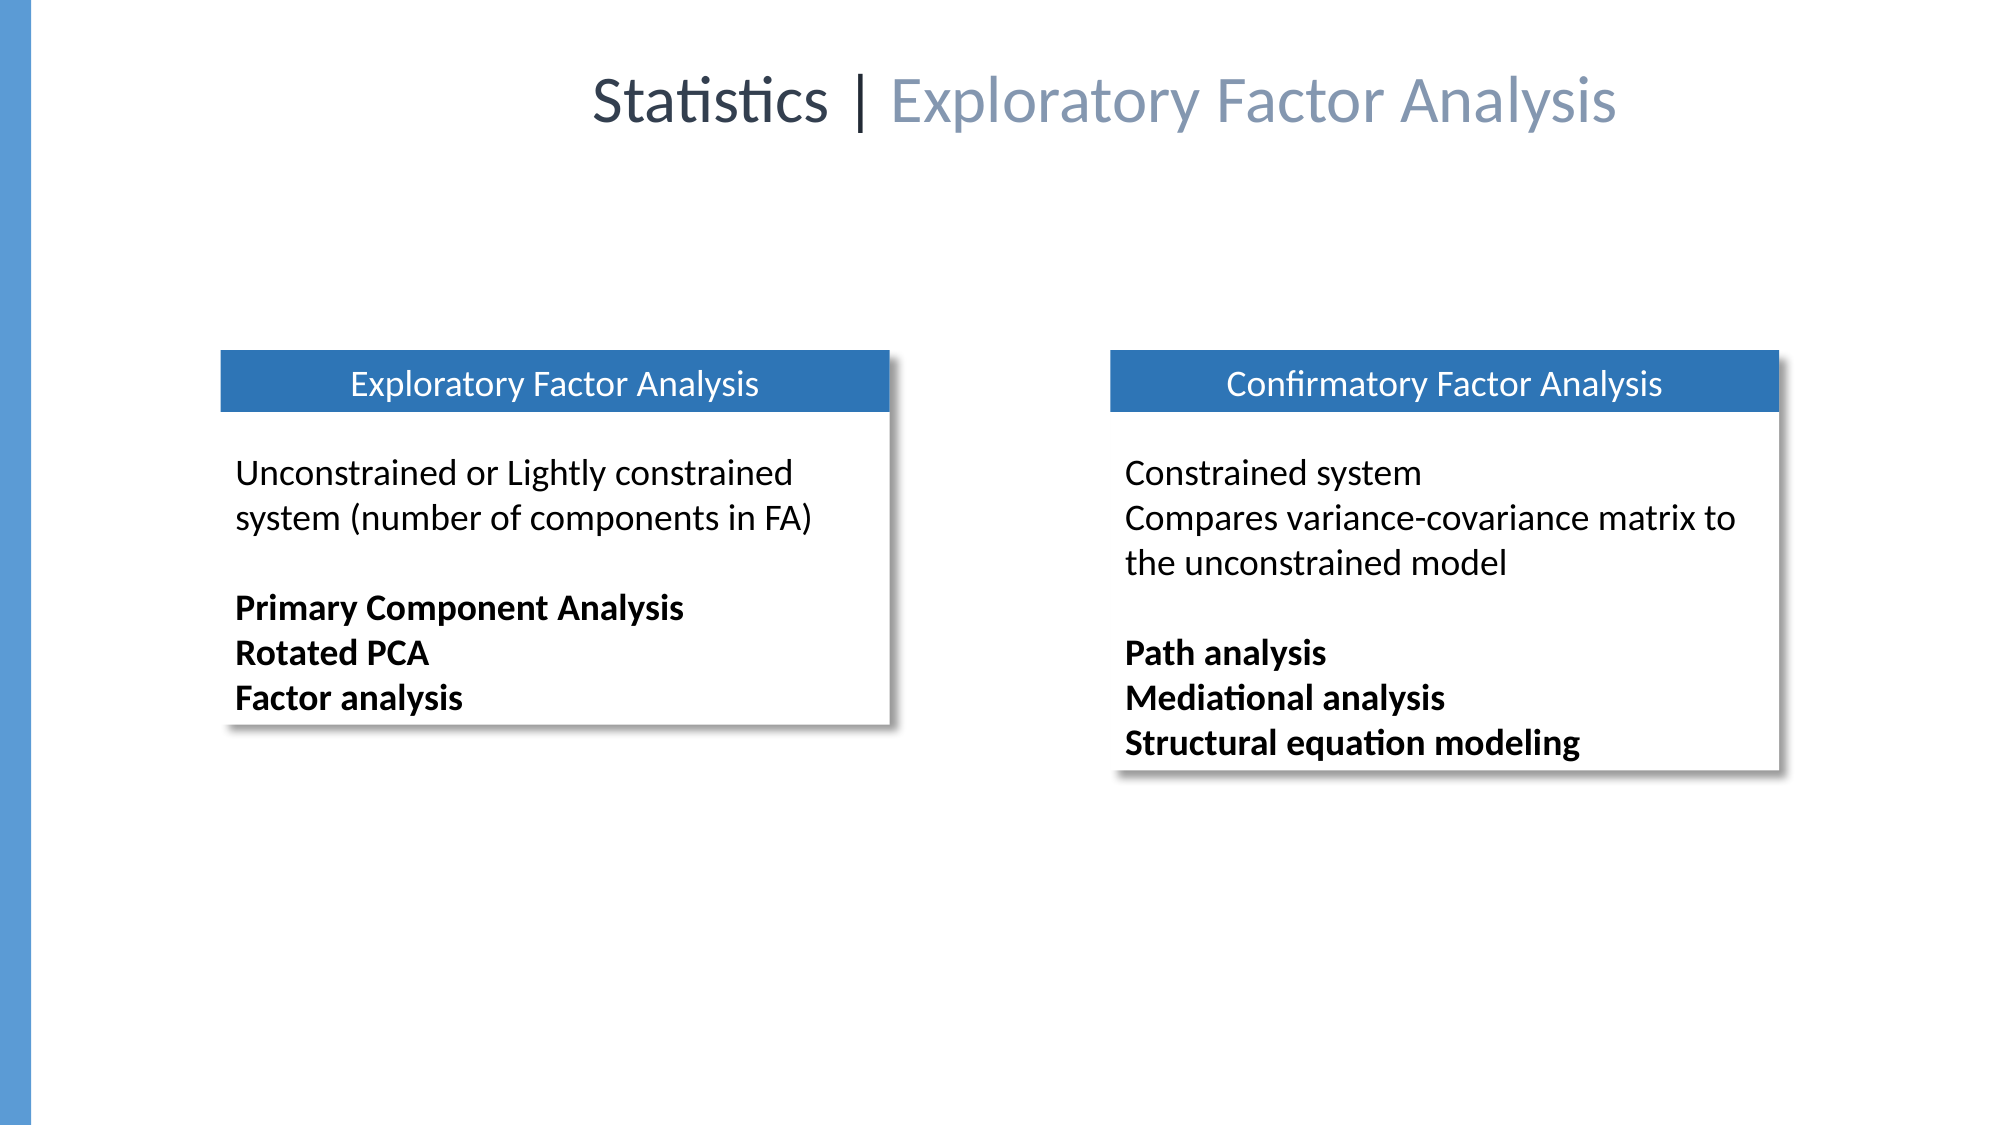

Statistics | Exploratory Factor Analysis

Unconstrained or Lightly constrained system (number of components in FA)

Primary Component Analysis
Rotated PCA
Factor analysis
Exploratory Factor Analysis
Confirmatory Factor Analysis

Constrained system
Compares variance-covariance matrix to the unconstrained model

Path analysis
Mediational analysis
Structural equation modeling